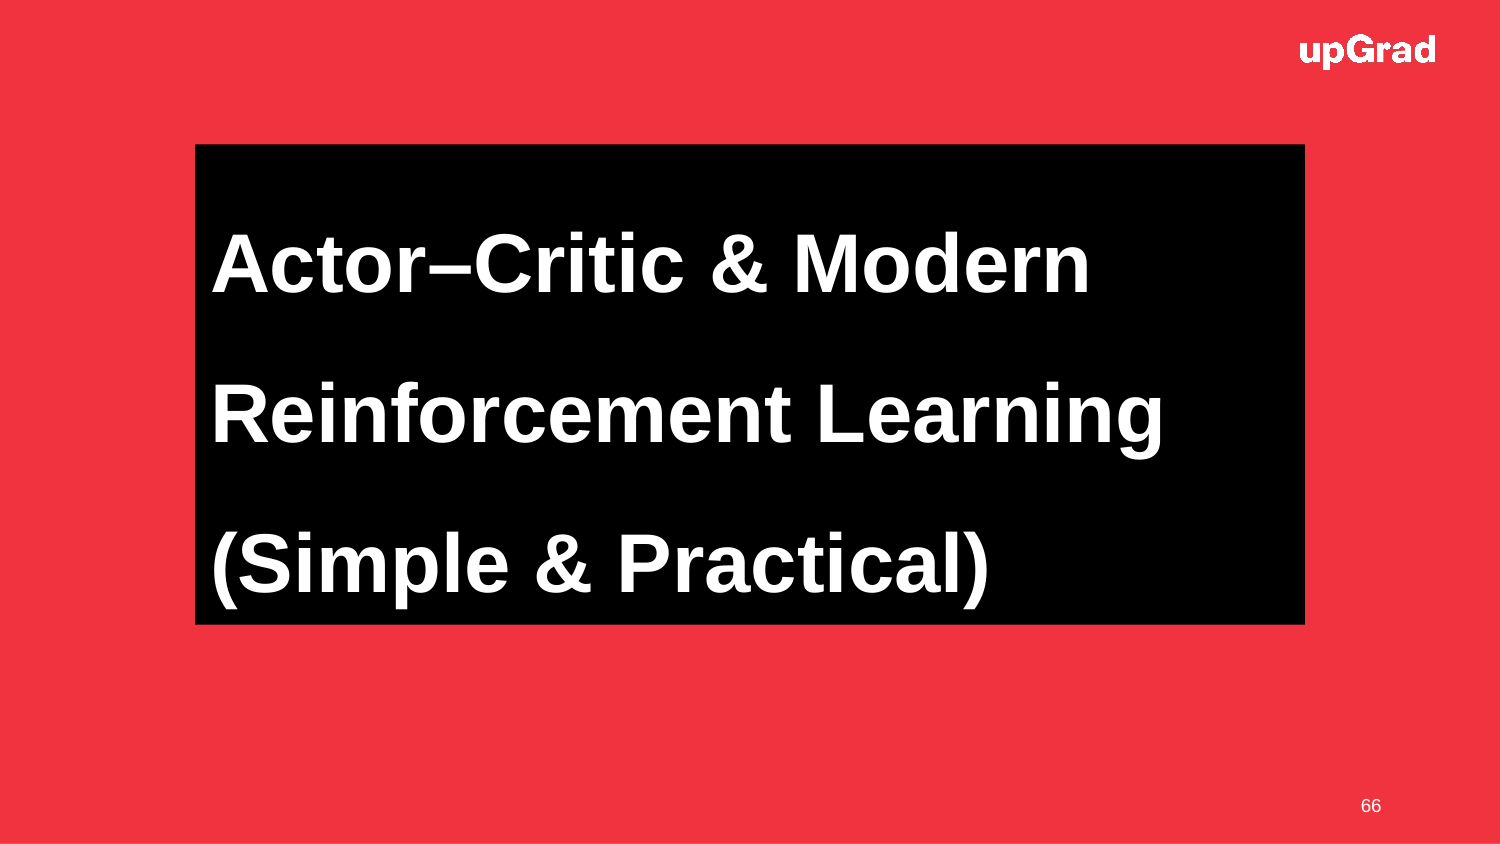

# Actor–Critic & Modern Reinforcement Learning (Simple & Practical)
66